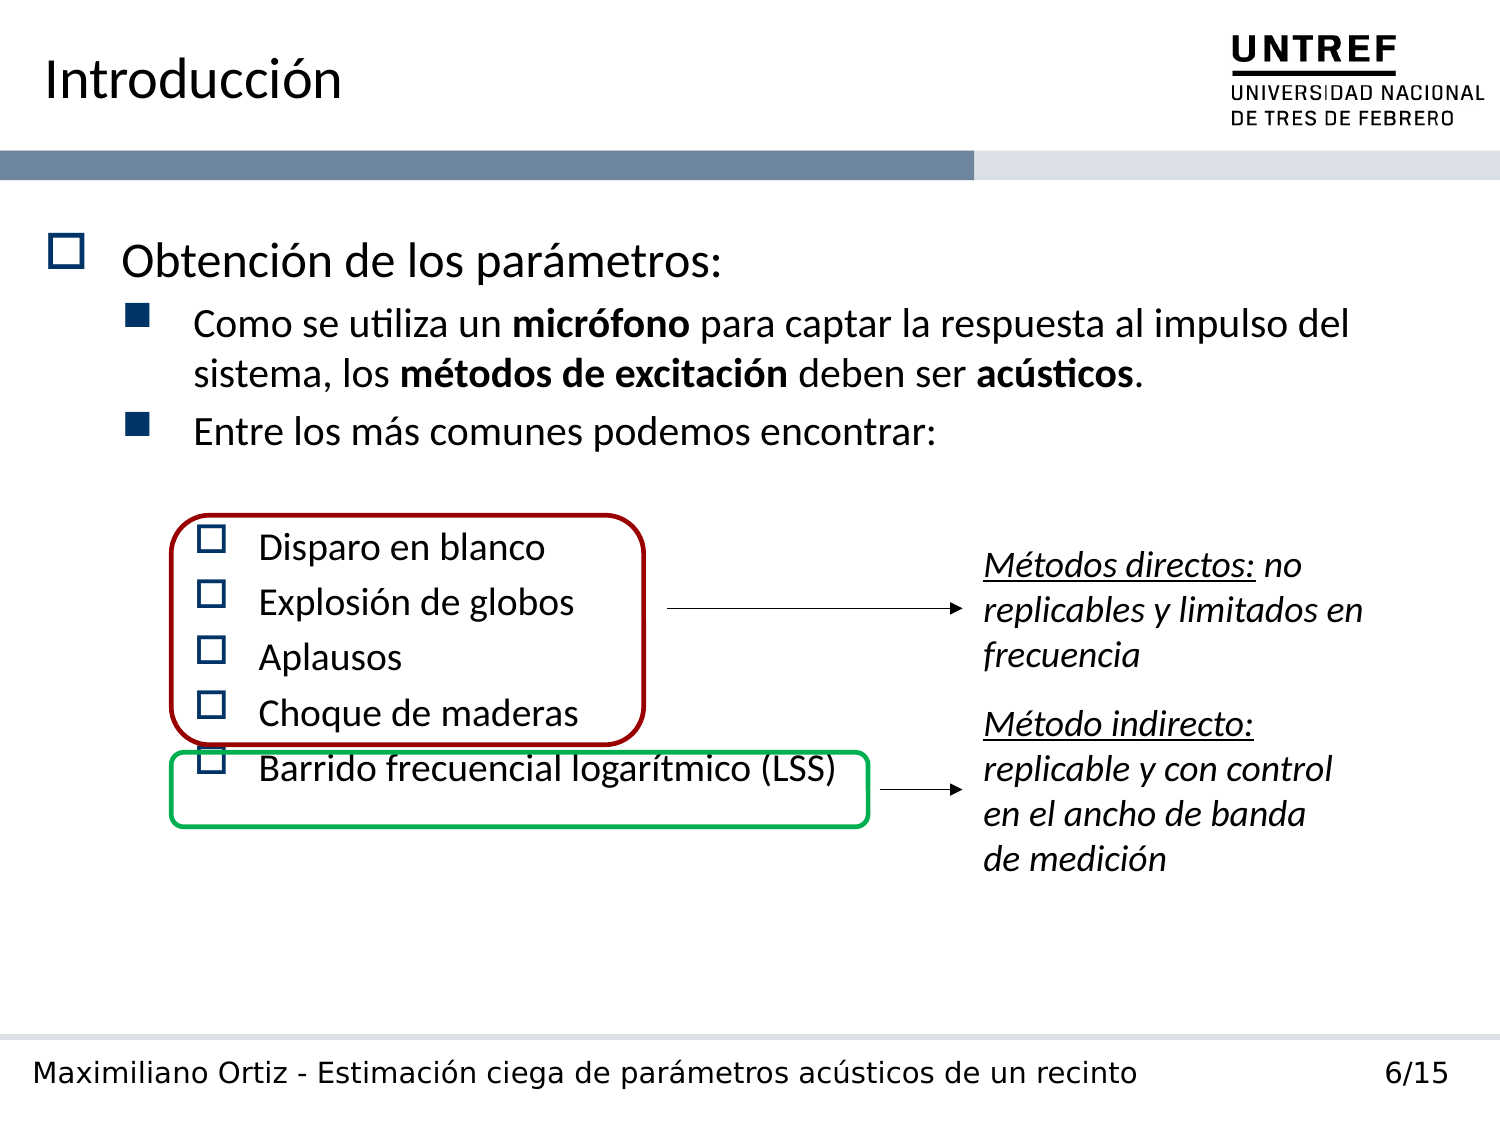

# Introducción
Obtención de los parámetros:
Como se utiliza un micrófono para captar la respuesta al impulso del sistema, los métodos de excitación deben ser acústicos.
Entre los más comunes podemos encontrar:

Disparo en blanco
Explosión de globos
Aplausos
Choque de maderas
Barrido frecuencial logarítmico (LSS)

Métodos directos: no replicables y limitados en frecuencia

Método indirecto: replicable y con control en el ancho de banda de medición

6/15
Maximiliano Ortiz - Estimación ciega de parámetros acústicos de un recinto